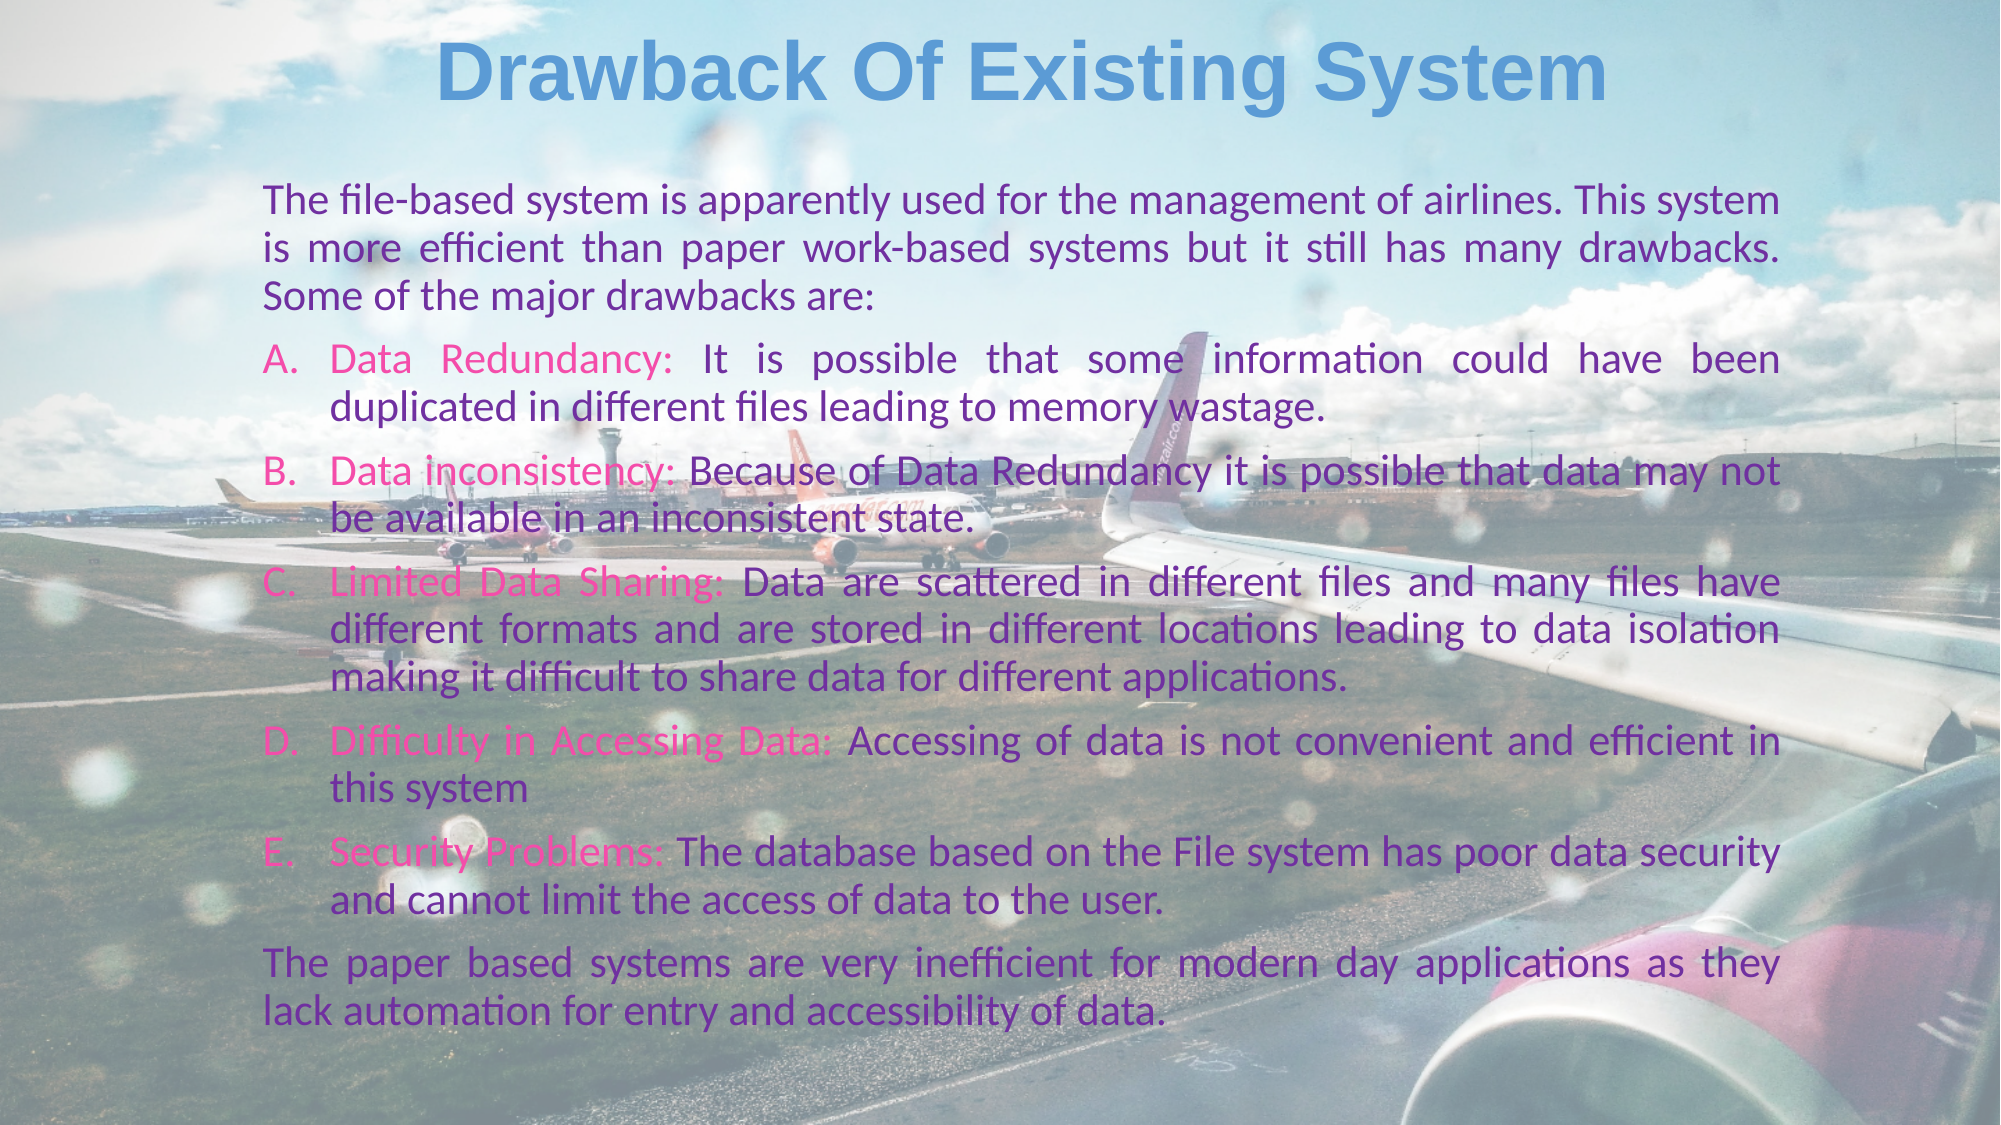

# Drawback Of Existing System
The file-based system is apparently used for the management of airlines. This system is more efficient than paper work-based systems but it still has many drawbacks. Some of the major drawbacks are:
Data Redundancy: It is possible that some information could have been duplicated in different files leading to memory wastage.
Data inconsistency: Because of Data Redundancy it is possible that data may not be available in an inconsistent state.
Limited Data Sharing: Data are scattered in different files and many files have different formats and are stored in different locations leading to data isolation making it difficult to share data for different applications.
Difficulty in Accessing Data: Accessing of data is not convenient and efficient in this system
Security Problems: The database based on the File system has poor data security and cannot limit the access of data to the user.
The paper based systems are very inefficient for modern day applications as they lack automation for entry and accessibility of data.